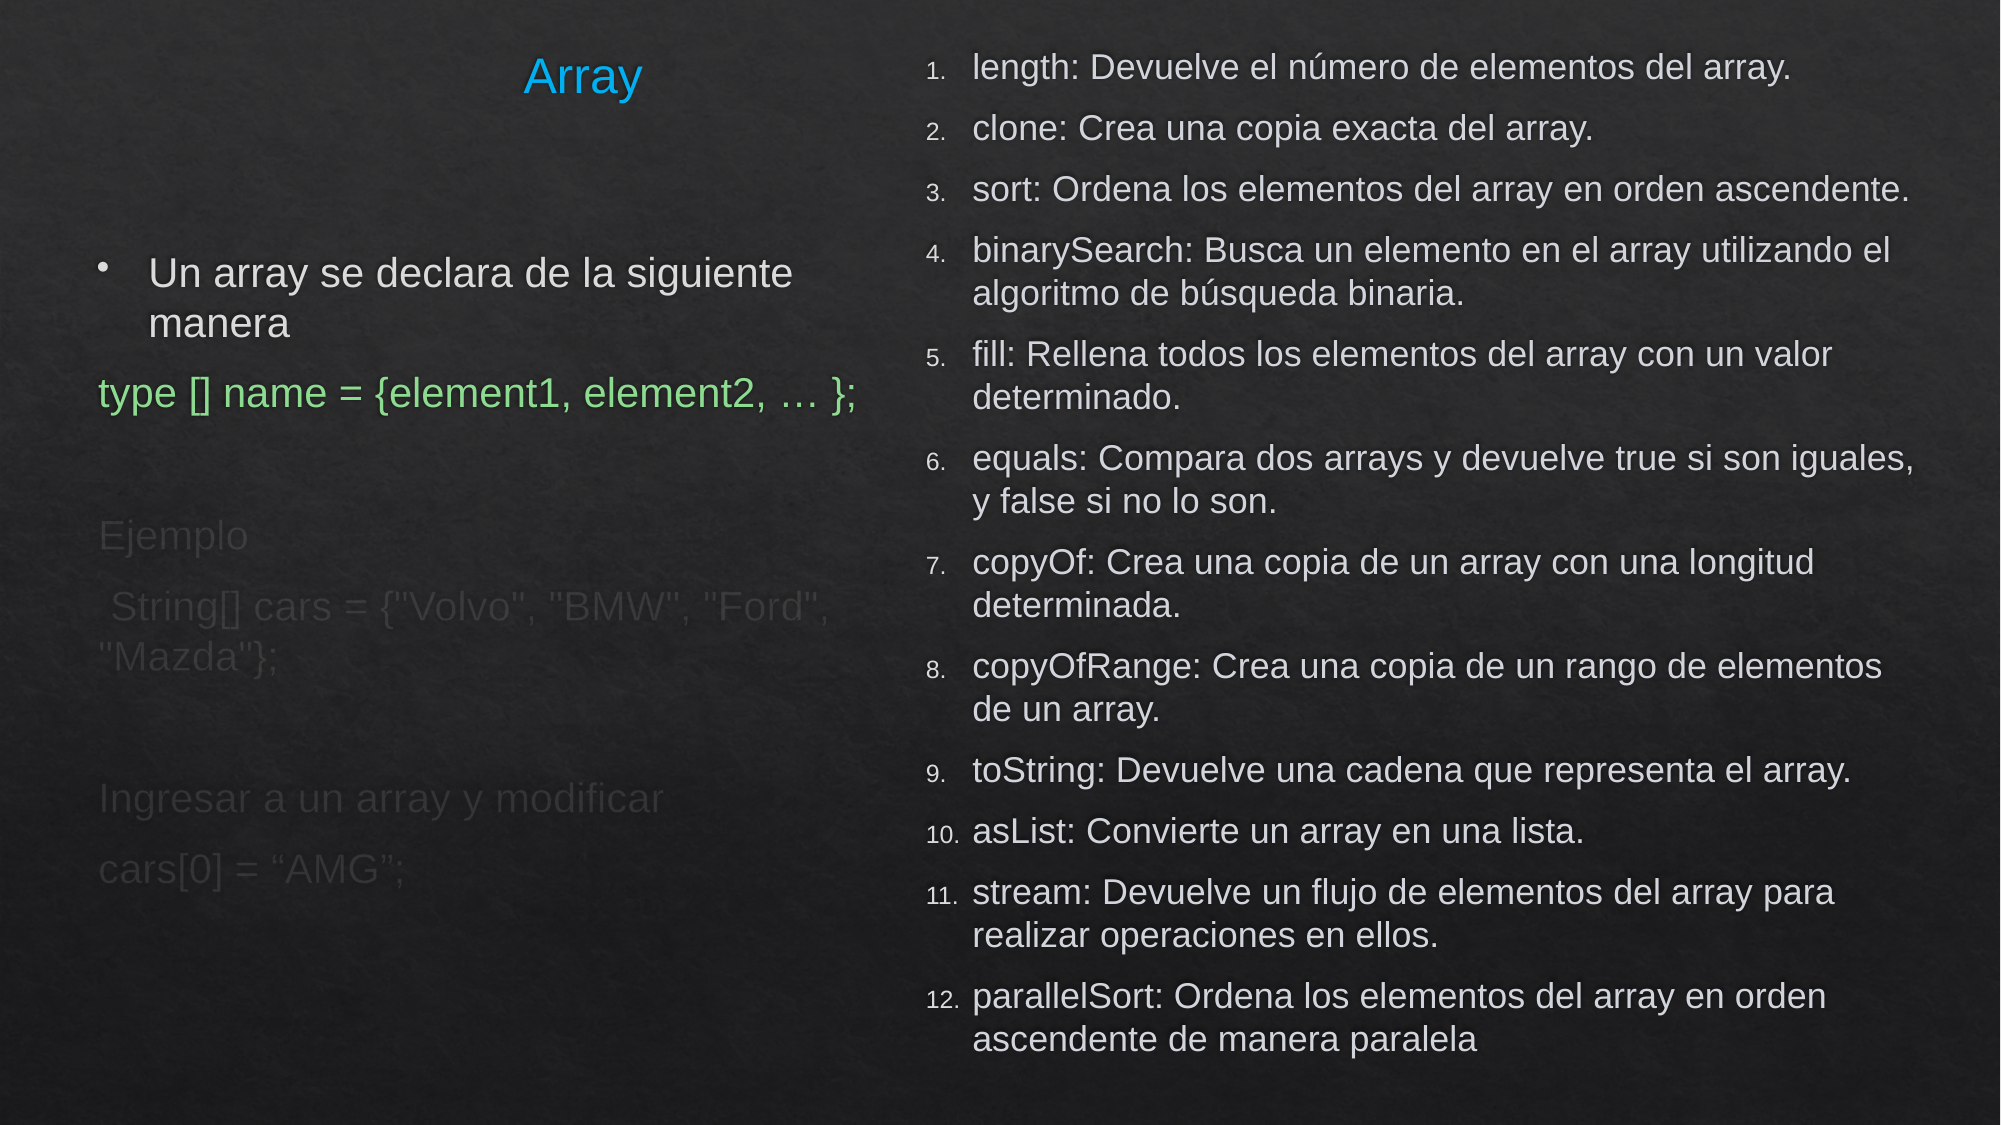

# Array
length: Devuelve el número de elementos del array.
clone: Crea una copia exacta del array.
sort: Ordena los elementos del array en orden ascendente.
binarySearch: Busca un elemento en el array utilizando el algoritmo de búsqueda binaria.
fill: Rellena todos los elementos del array con un valor determinado.
equals: Compara dos arrays y devuelve true si son iguales, y false si no lo son.
copyOf: Crea una copia de un array con una longitud determinada.
copyOfRange: Crea una copia de un rango de elementos de un array.
toString: Devuelve una cadena que representa el array.
asList: Convierte un array en una lista.
stream: Devuelve un flujo de elementos del array para realizar operaciones en ellos.
parallelSort: Ordena los elementos del array en orden ascendente de manera paralela

Un array se declara de la siguiente manera
type [] name = {element1, element2, … };

Ejemplo
 String[] cars = {"Volvo", "BMW", "Ford", "Mazda"};

Ingresar a un array y modificar
cars[0] = “AMG”;